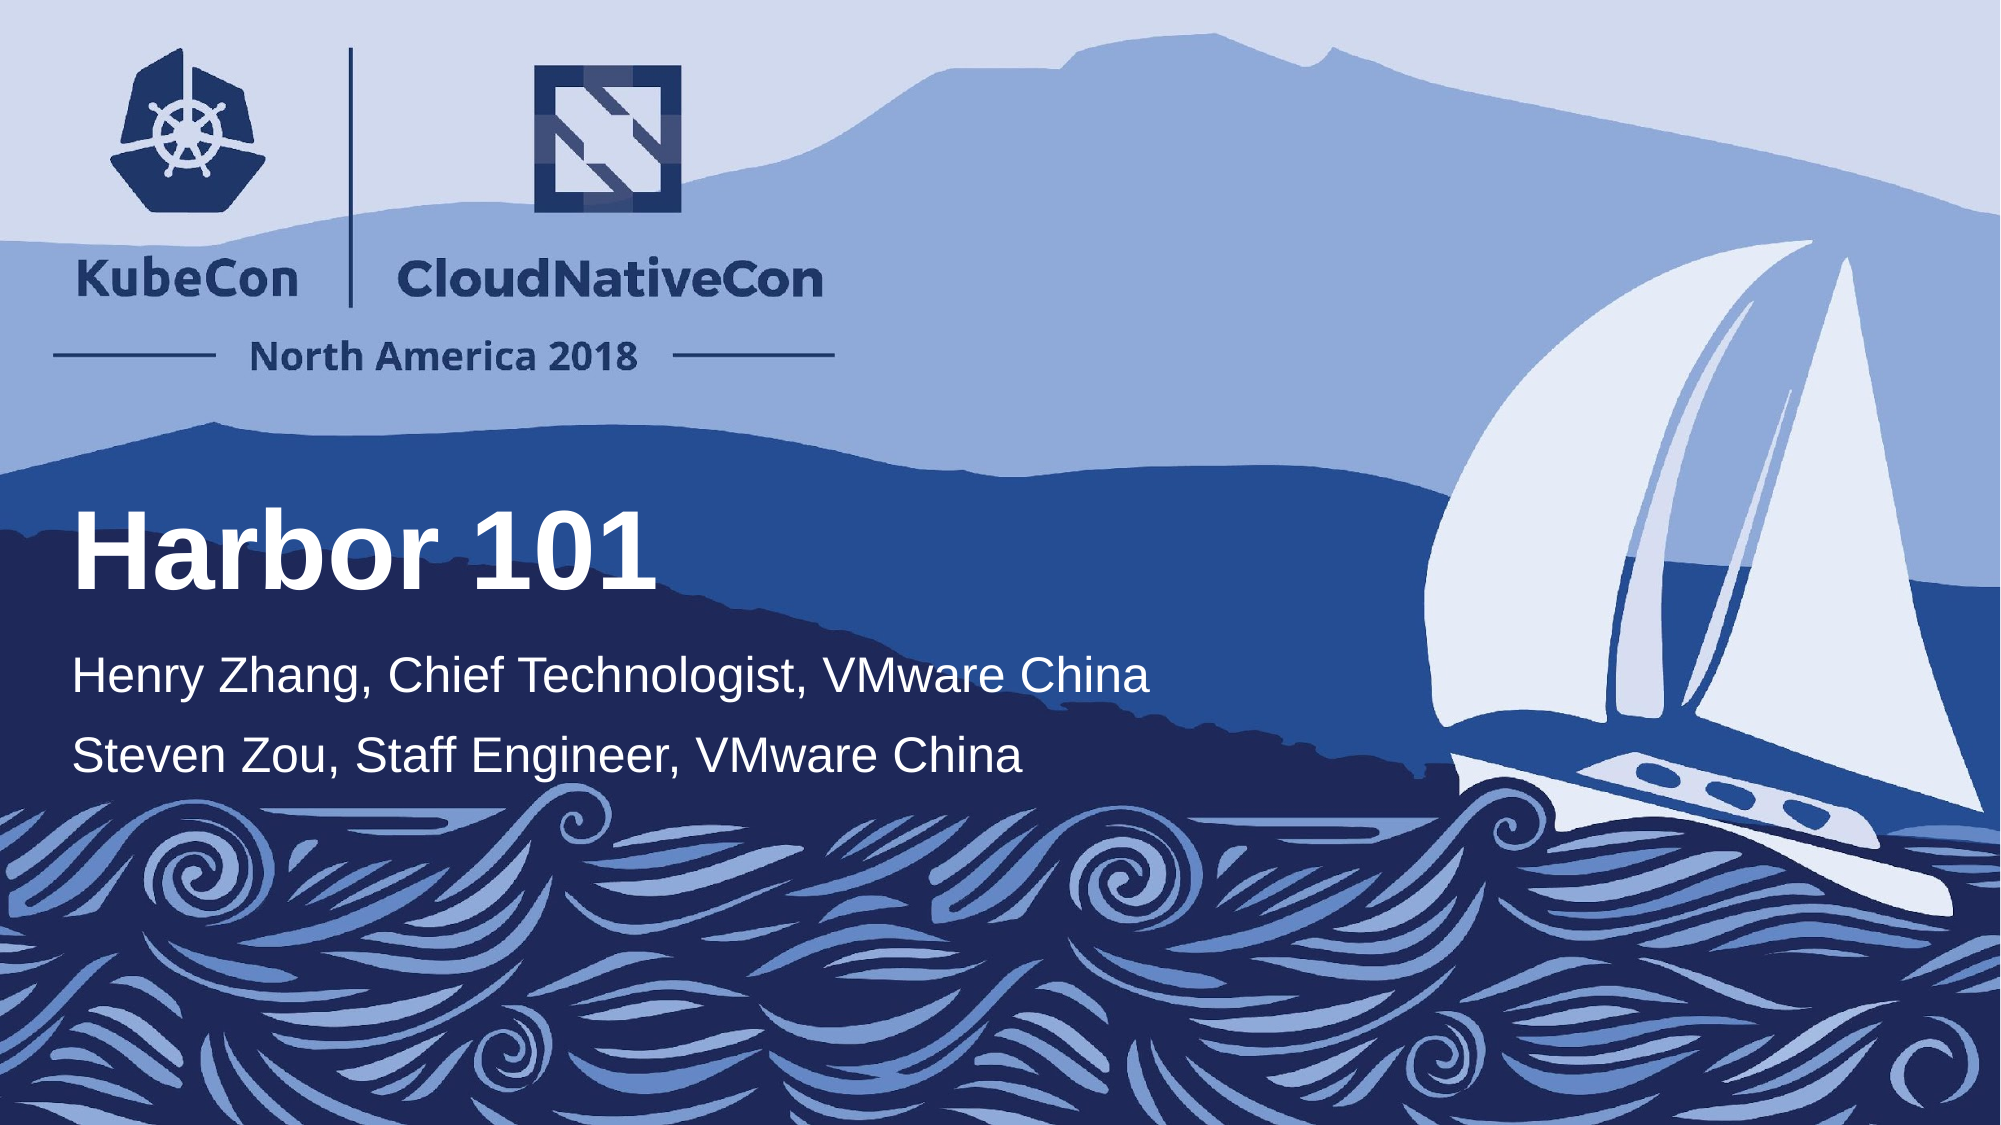

# Harbor 101
Henry Zhang, Chief Technologist, VMware China
Steven Zou, Staff Engineer, VMware China